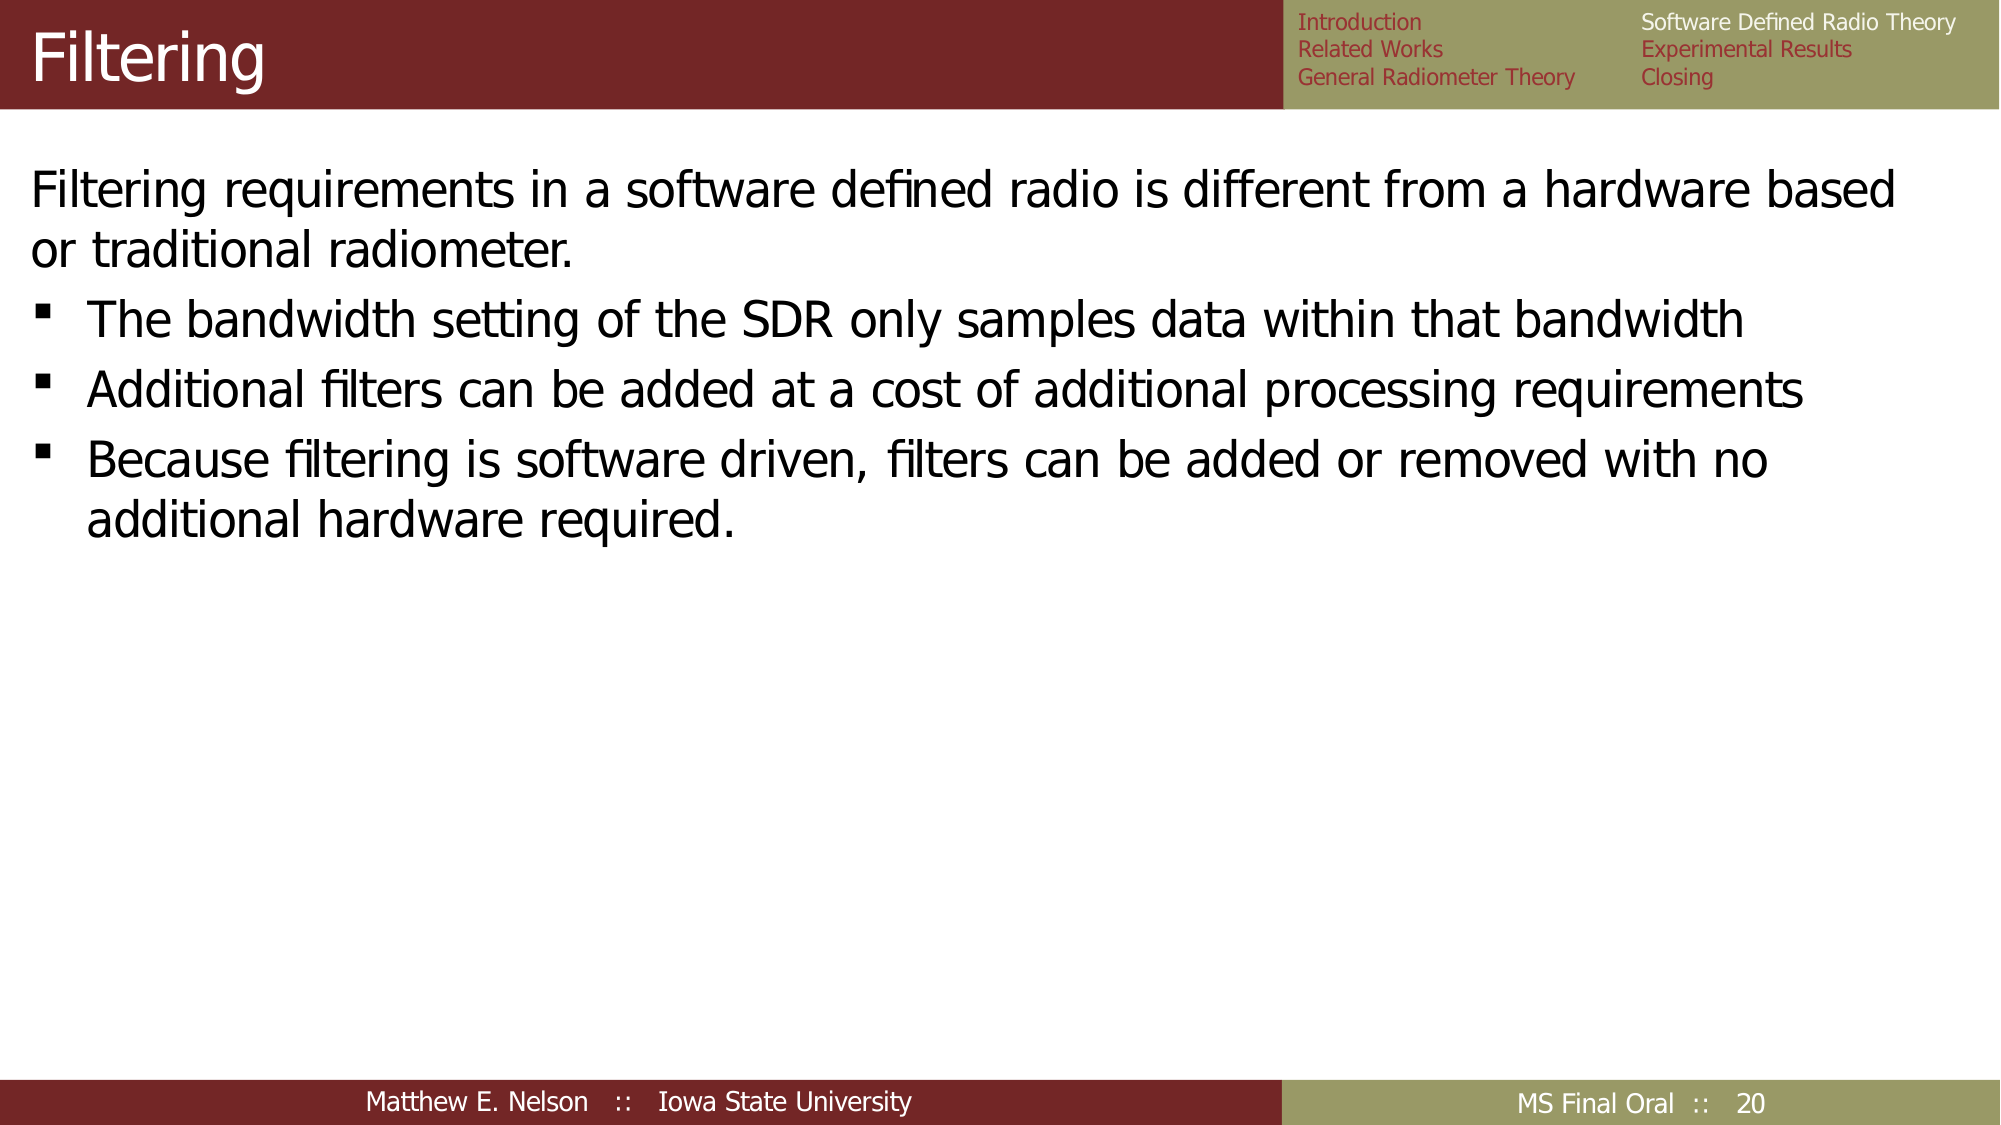

# Filtering
Introduction
Related Works
General Radiometer Theory
Software Defined Radio Theory
Experimental Results
Closing
Filtering requirements in a software defined radio is different from a hardware based or traditional radiometer.
The bandwidth setting of the SDR only samples data within that bandwidth
Additional filters can be added at a cost of additional processing requirements
Because filtering is software driven, filters can be added or removed with no additional hardware required.